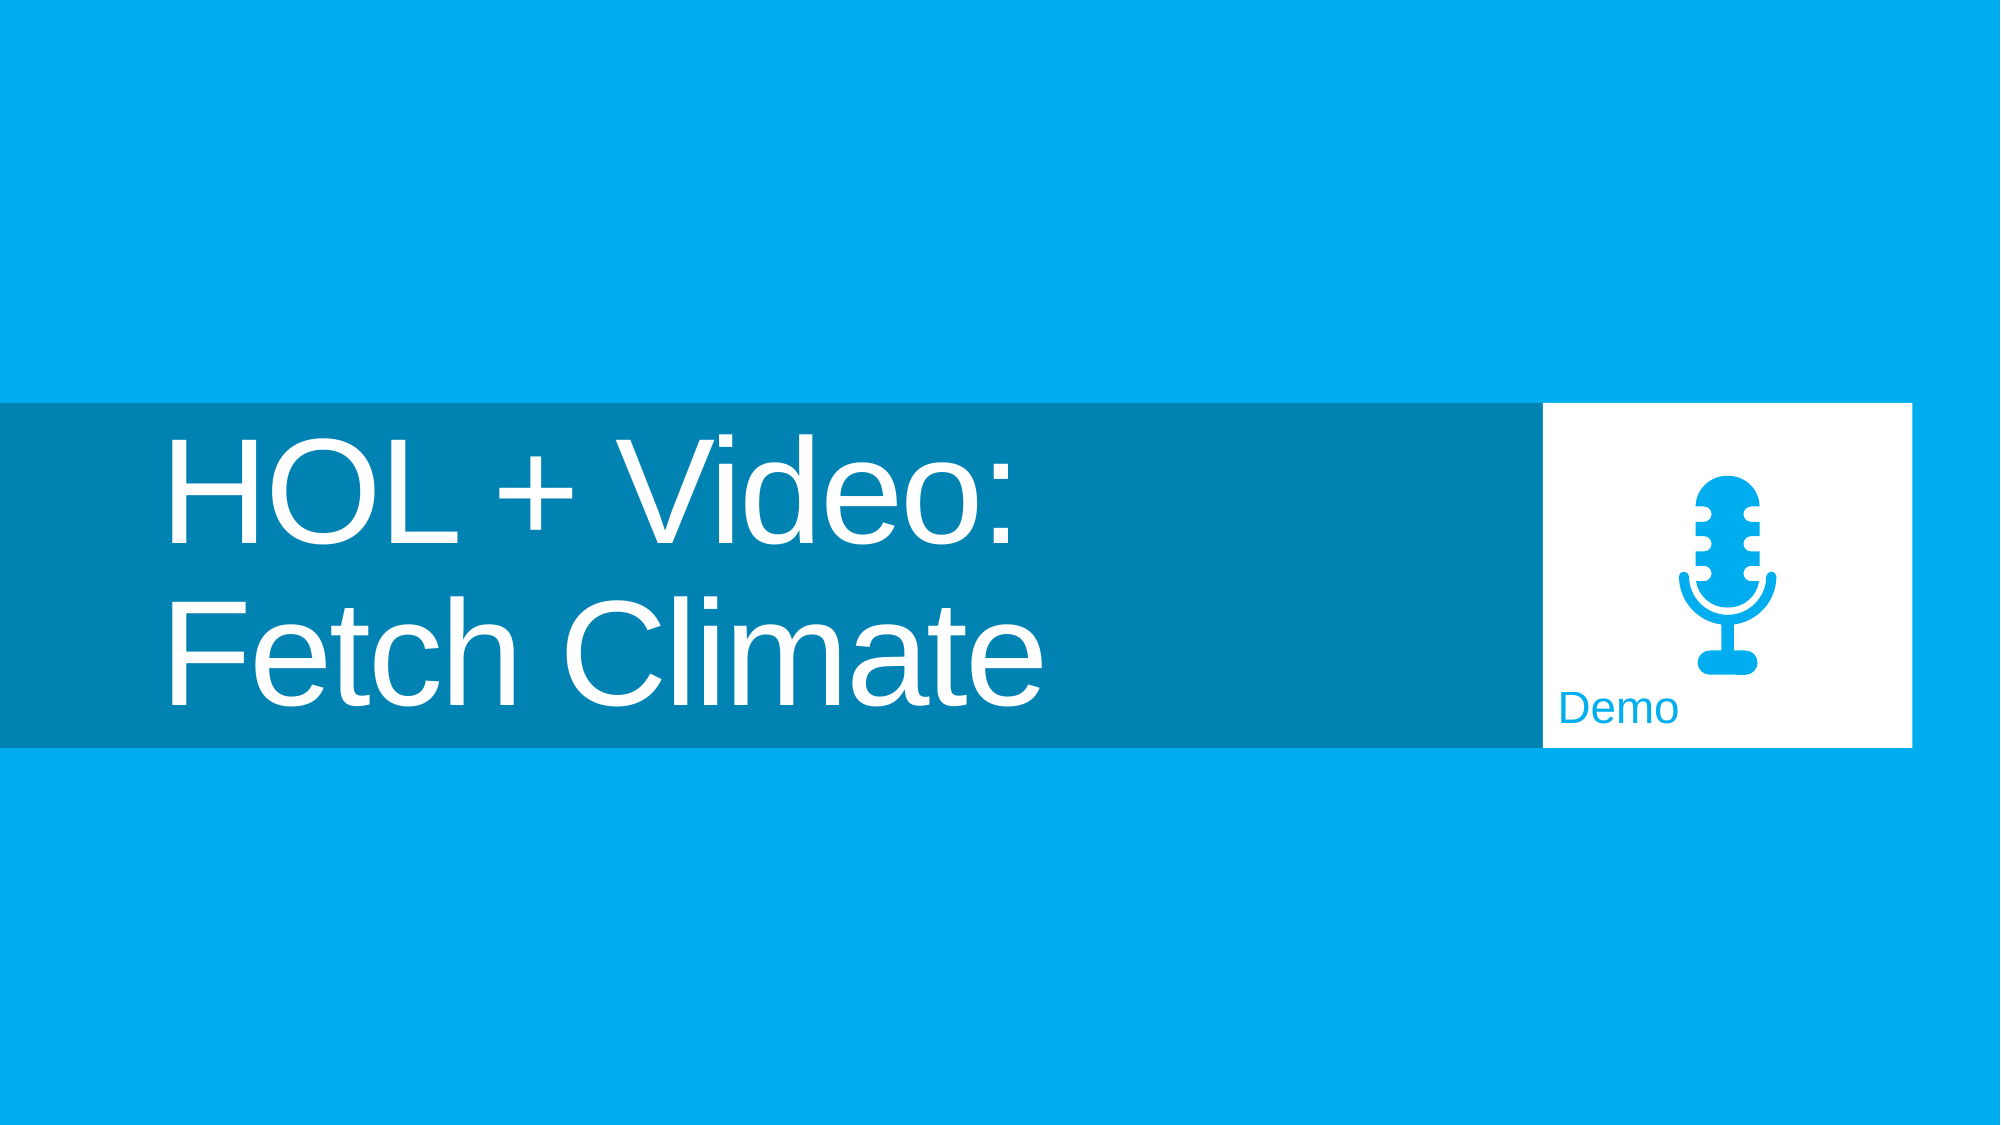

Demo

# HOL + Video: Fetch Climate